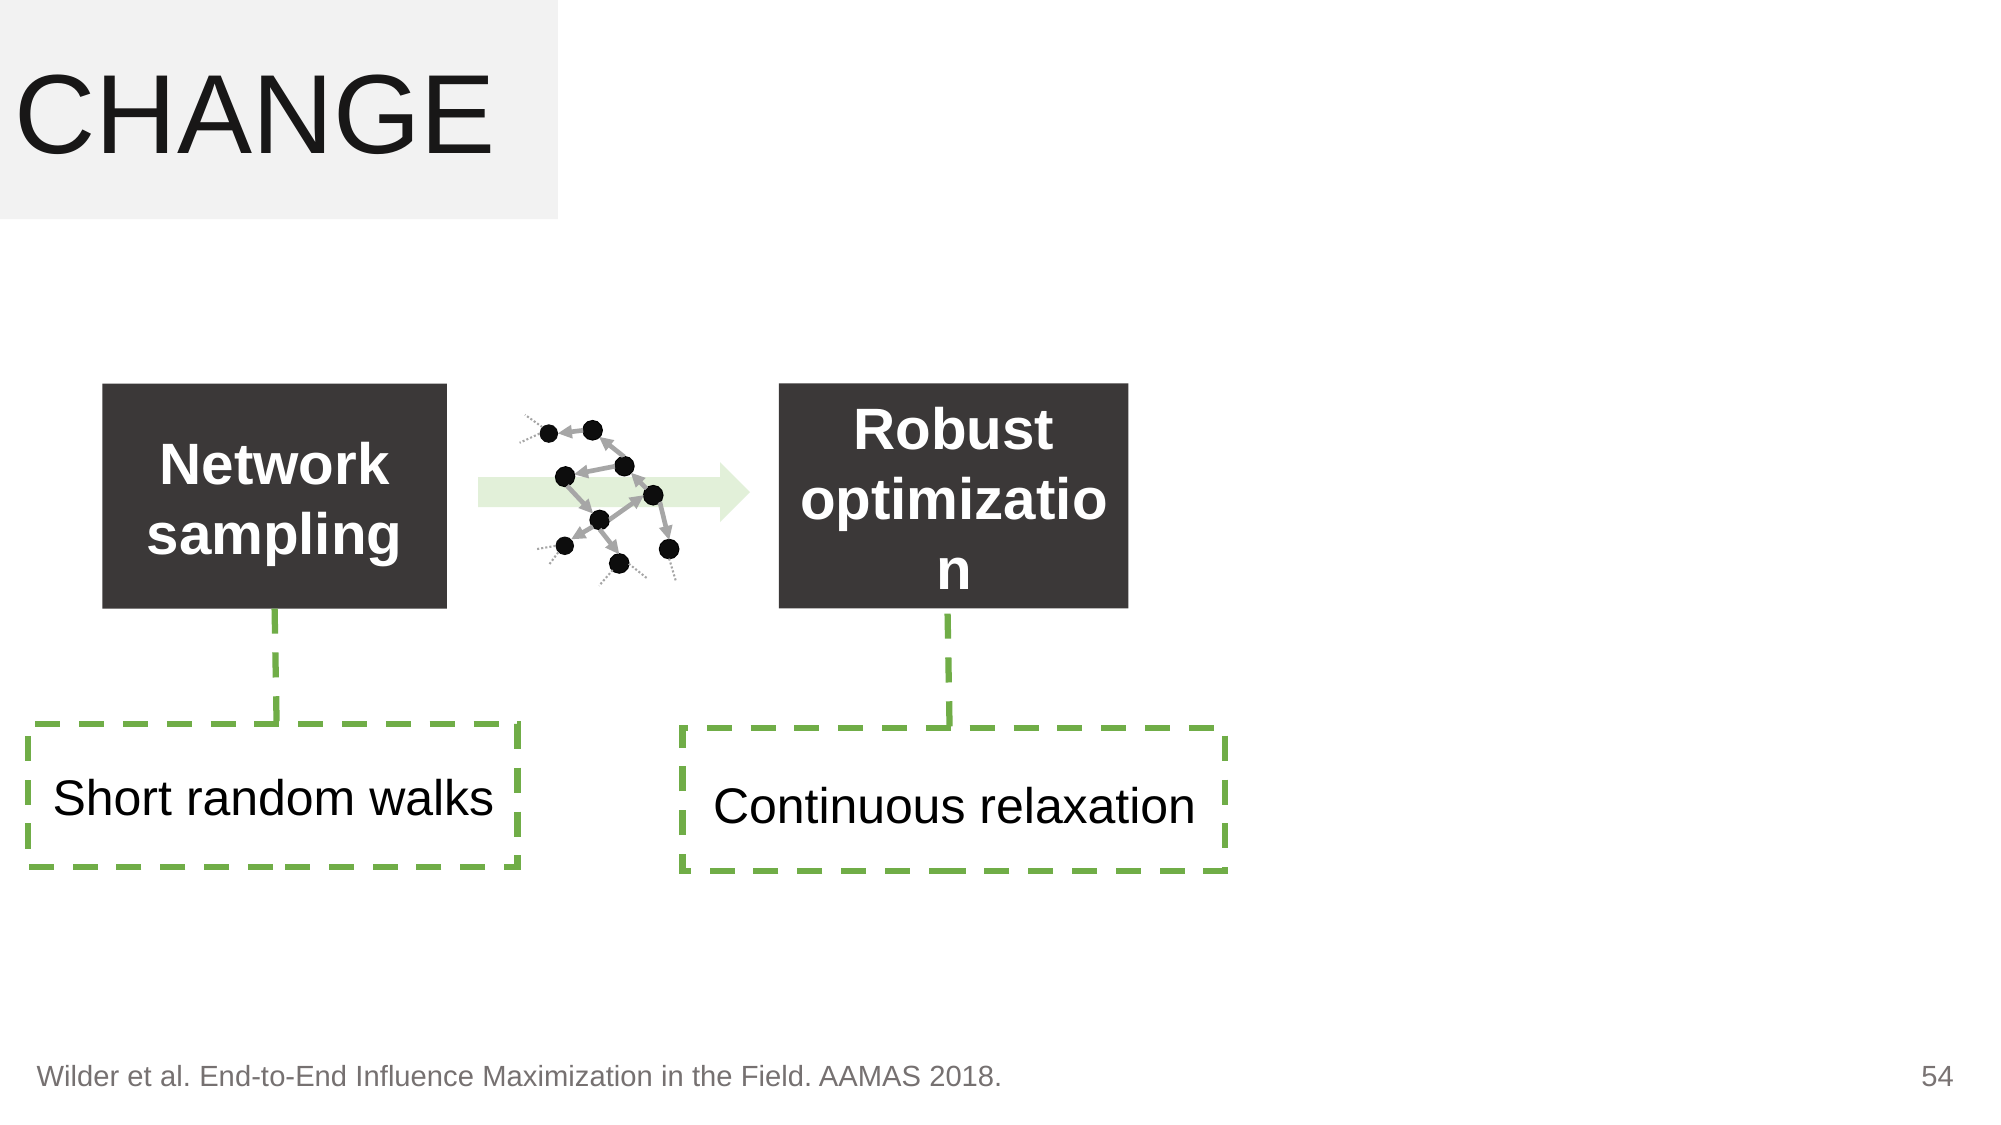

CHANGE
Robust optimization
Network sampling

Short random walks
Continuous relaxation
54
Wilder et al. End-to-End Influence Maximization in the Field. AAMAS 2018.